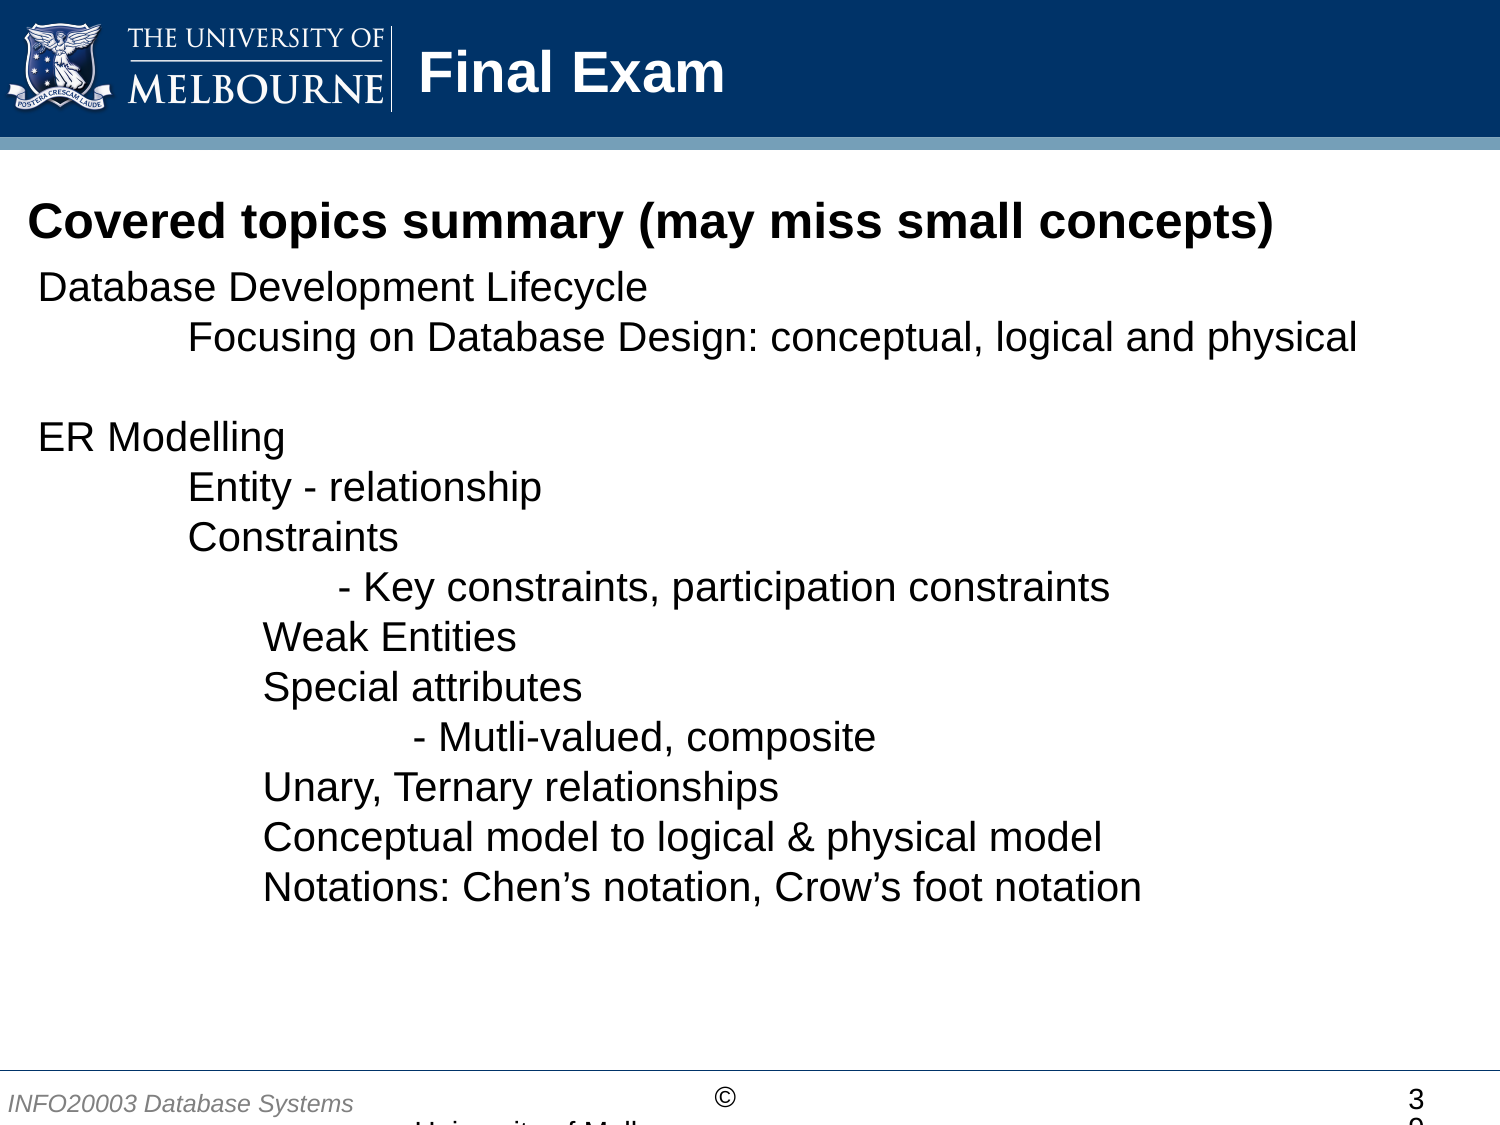

# Final Exam
Covered topics summary (may miss small concepts)
Database Development Lifecycle
	Focusing on Database Design: conceptual, logical and physical

ER Modelling
	Entity - relationship
	Constraints
	- Key constraints, participation constraints
	Weak Entities
	Special attributes
		- Mutli-valued, composite
	Unary, Ternary relationships
	Conceptual model to logical & physical model
	Notations: Chen’s notation, Crow’s foot notation

39